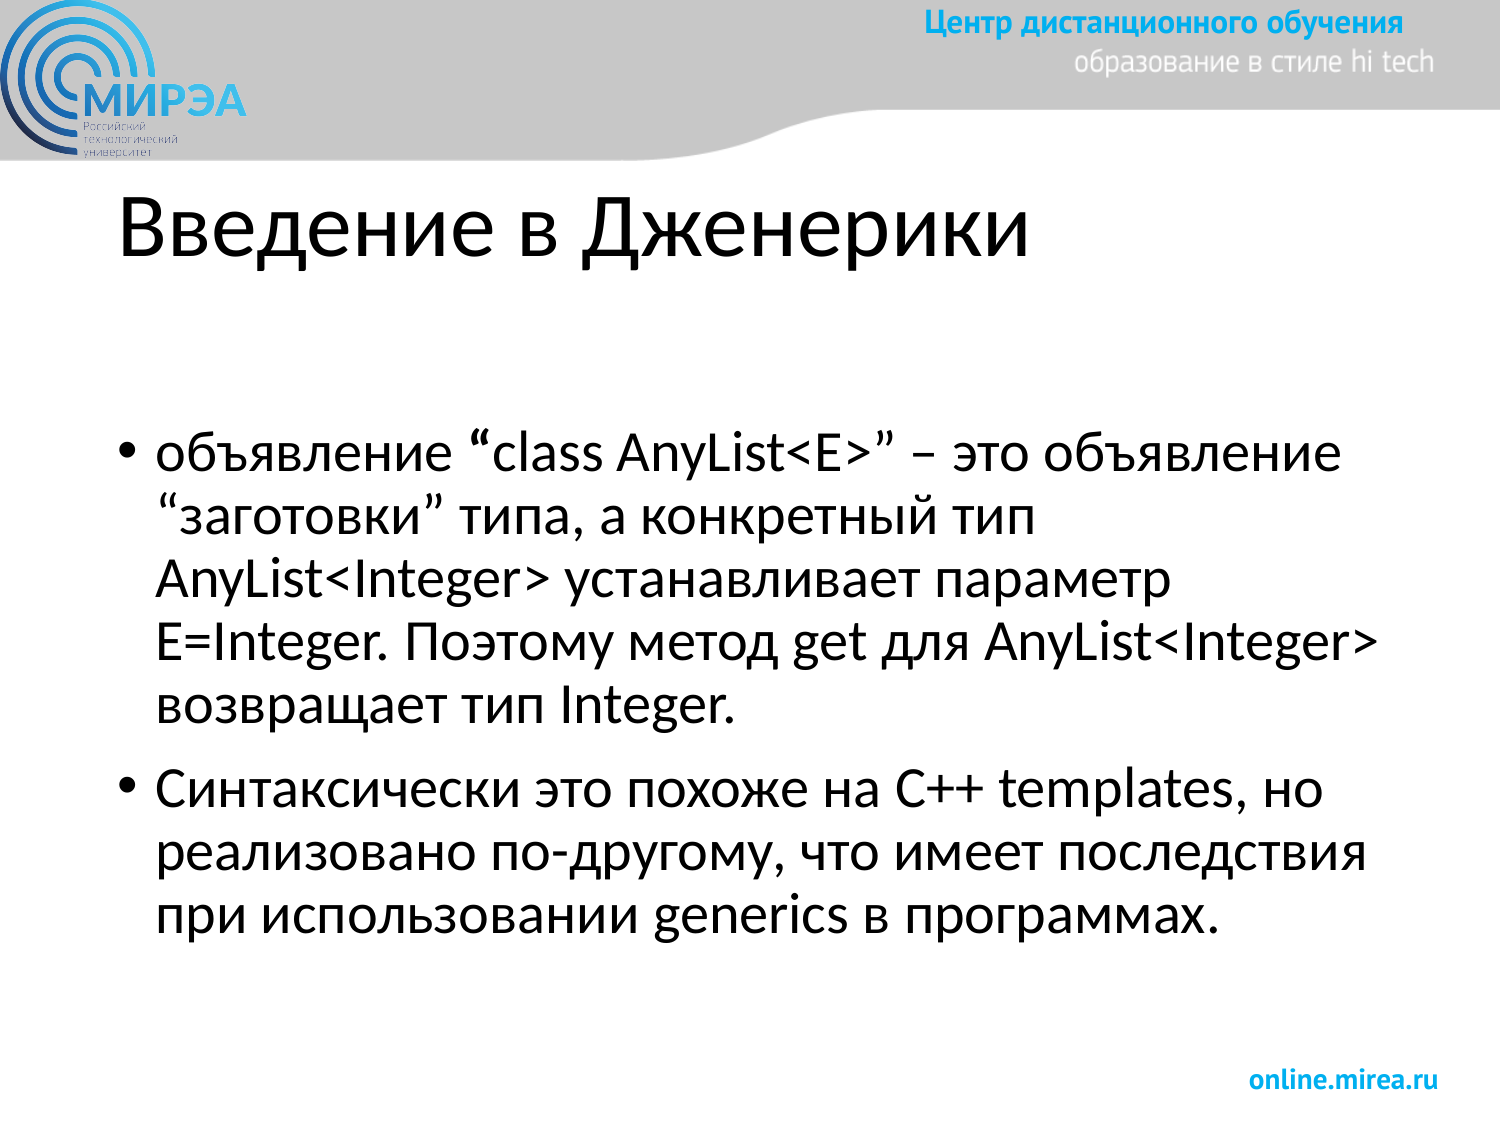

# Введение в Дженерики
объявление “class AnyList<E>” – это объявление “заготовки” типа, а конкретный тип AnyList<Integer> устанавливает параметр E=Integer. Поэтому метод get для AnyList<Integer> возвращает тип Integer.
Синтаксически это похоже на C++ templates, но реализовано по-другому, что имеет последствия при использовании generics в программах.